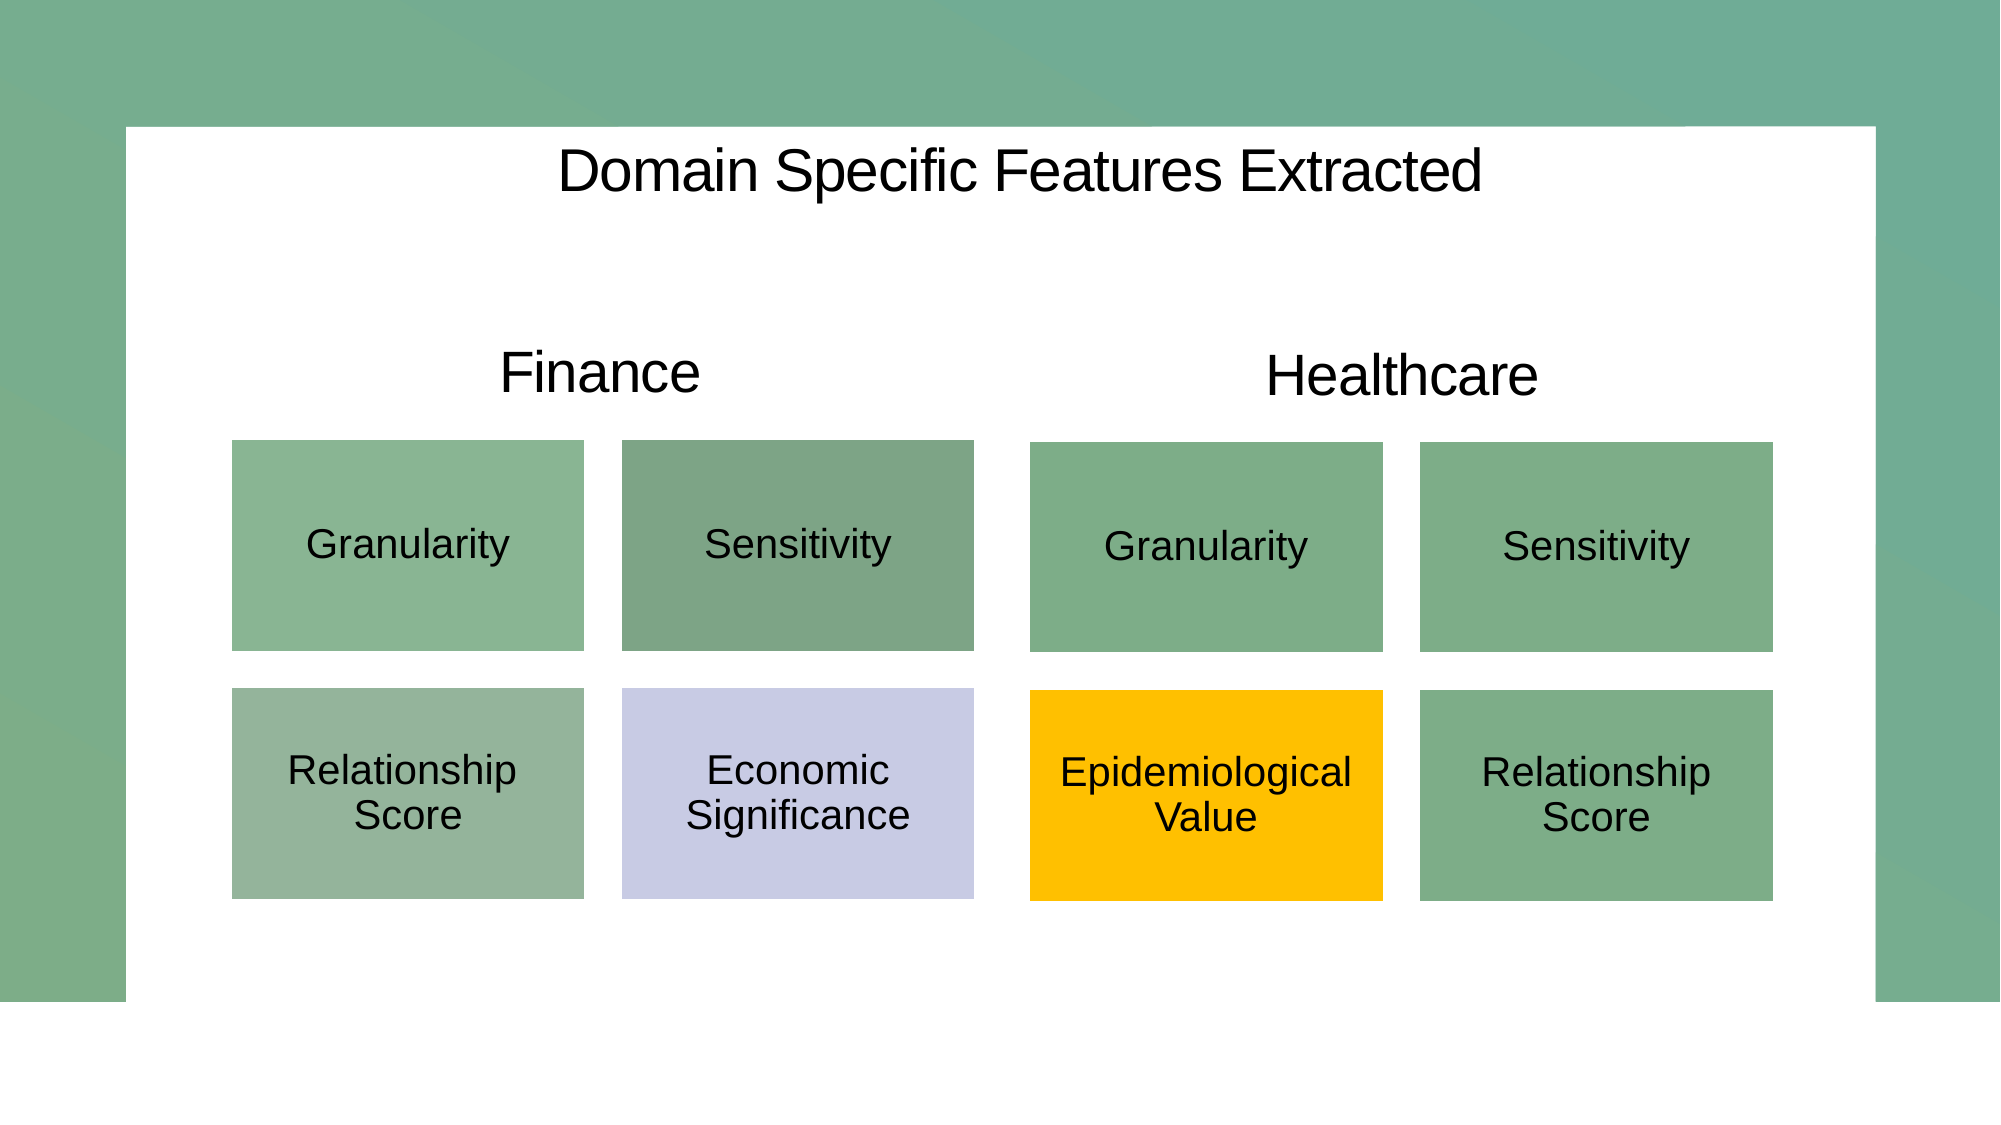

# Domain Specific Features Extracted
Finance
Healthcare
Granularity
Sensitivity
Relationship  Score
Economic Significance
Granularity
Sensitivity
Epidemiological Value
Relationship Score